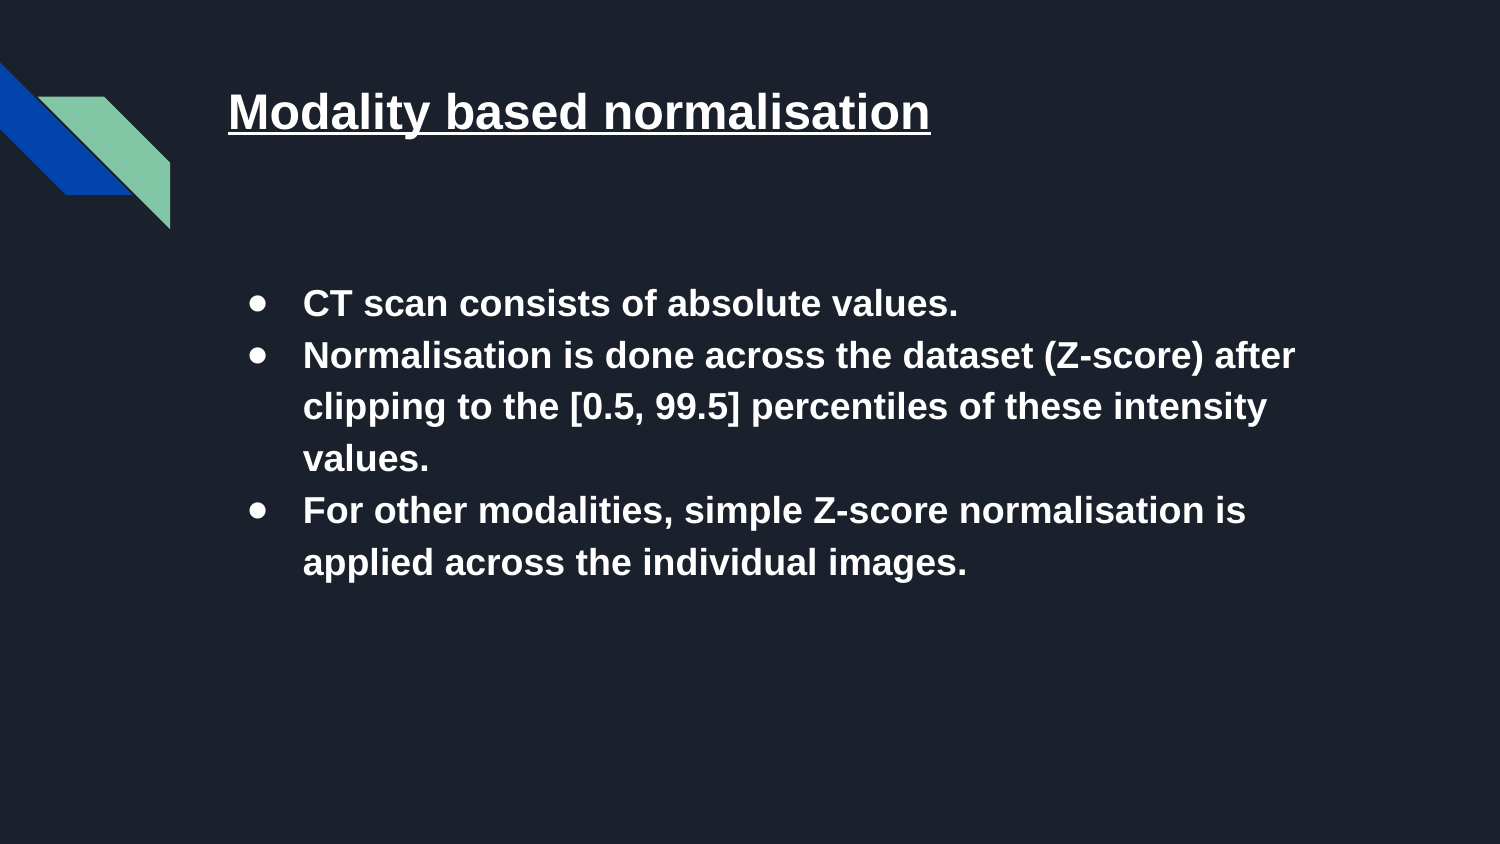

# Modality based normalisation
CT scan consists of absolute values.
Normalisation is done across the dataset (Z-score) after clipping to the [0.5, 99.5] percentiles of these intensity values.
For other modalities, simple Z-score normalisation is applied across the individual images.